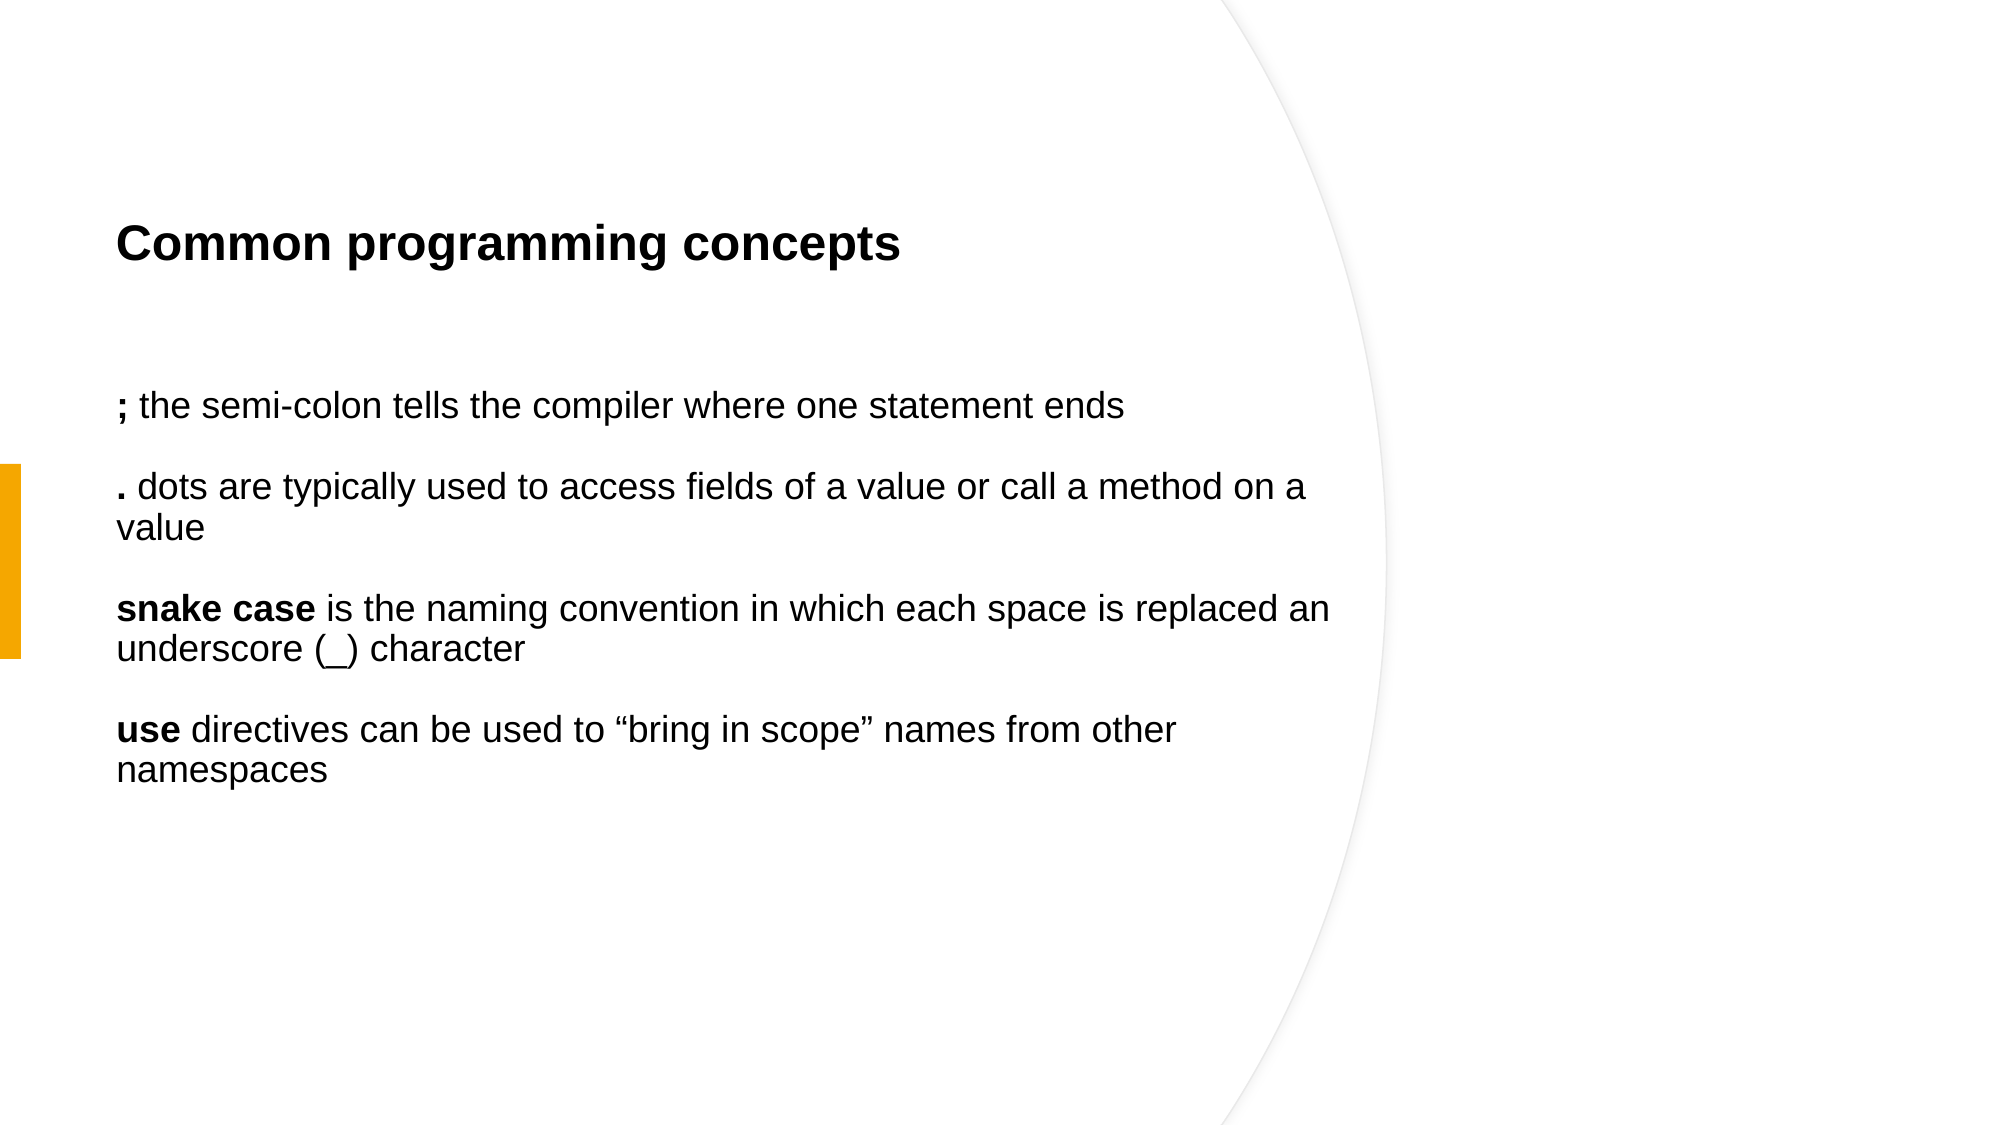

Common programming concepts

# ; the semi-colon tells the compiler where one statement ends . dots are typically used to access fields of a value or call a method on a value snake case is the naming convention in which each space is replaced an underscore (_) character use directives can be used to “bring in scope” names from other namespaces